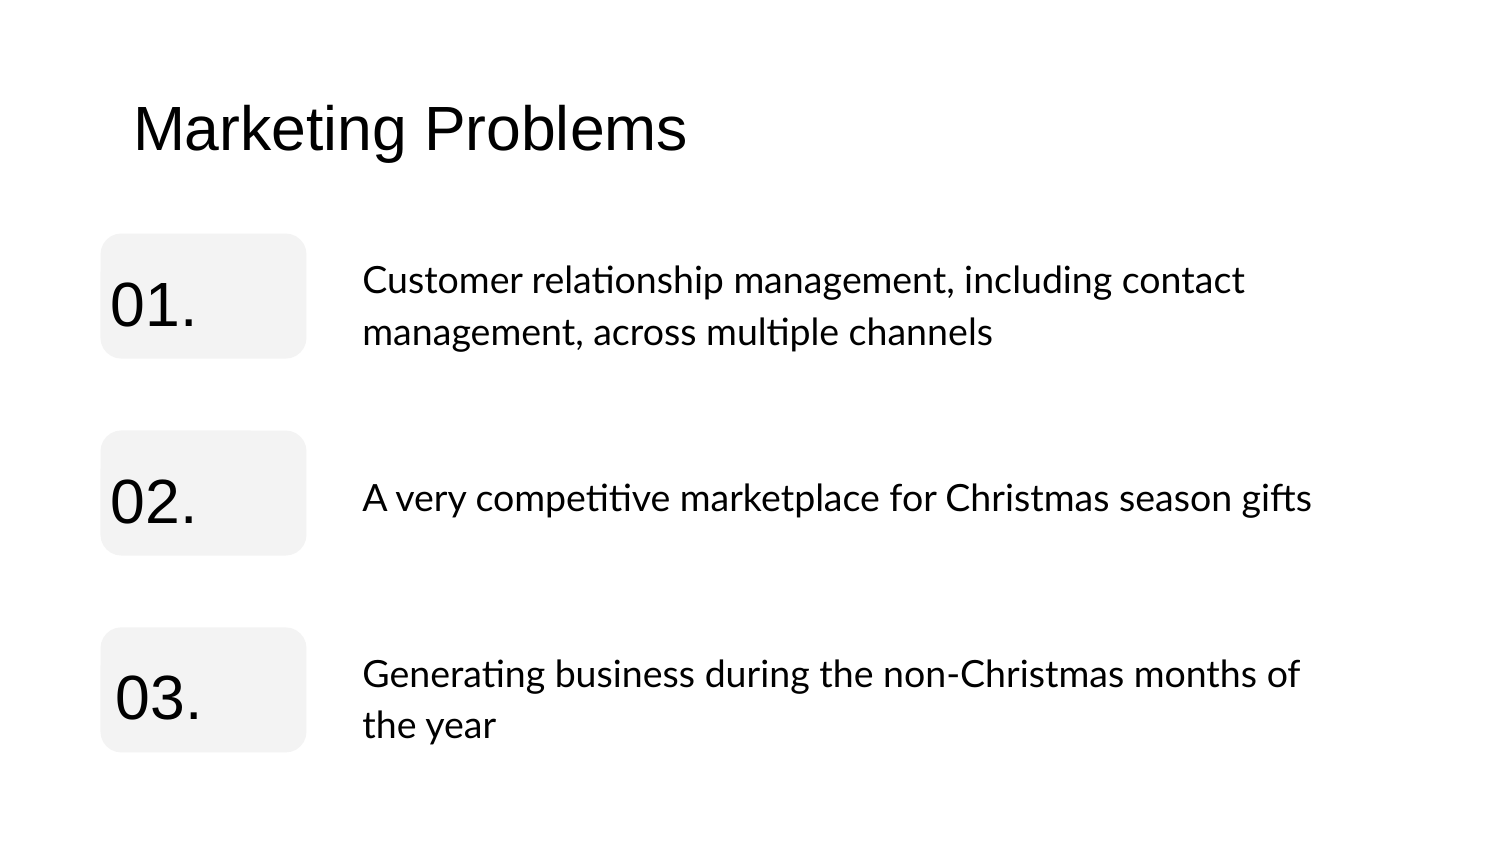

# Marketing Problems

Customer relationship management, including contact management, across multiple channels
01.

A very competitive marketplace for Christmas season gifts
02.

Generating business during the non-Christmas months of the year
03.